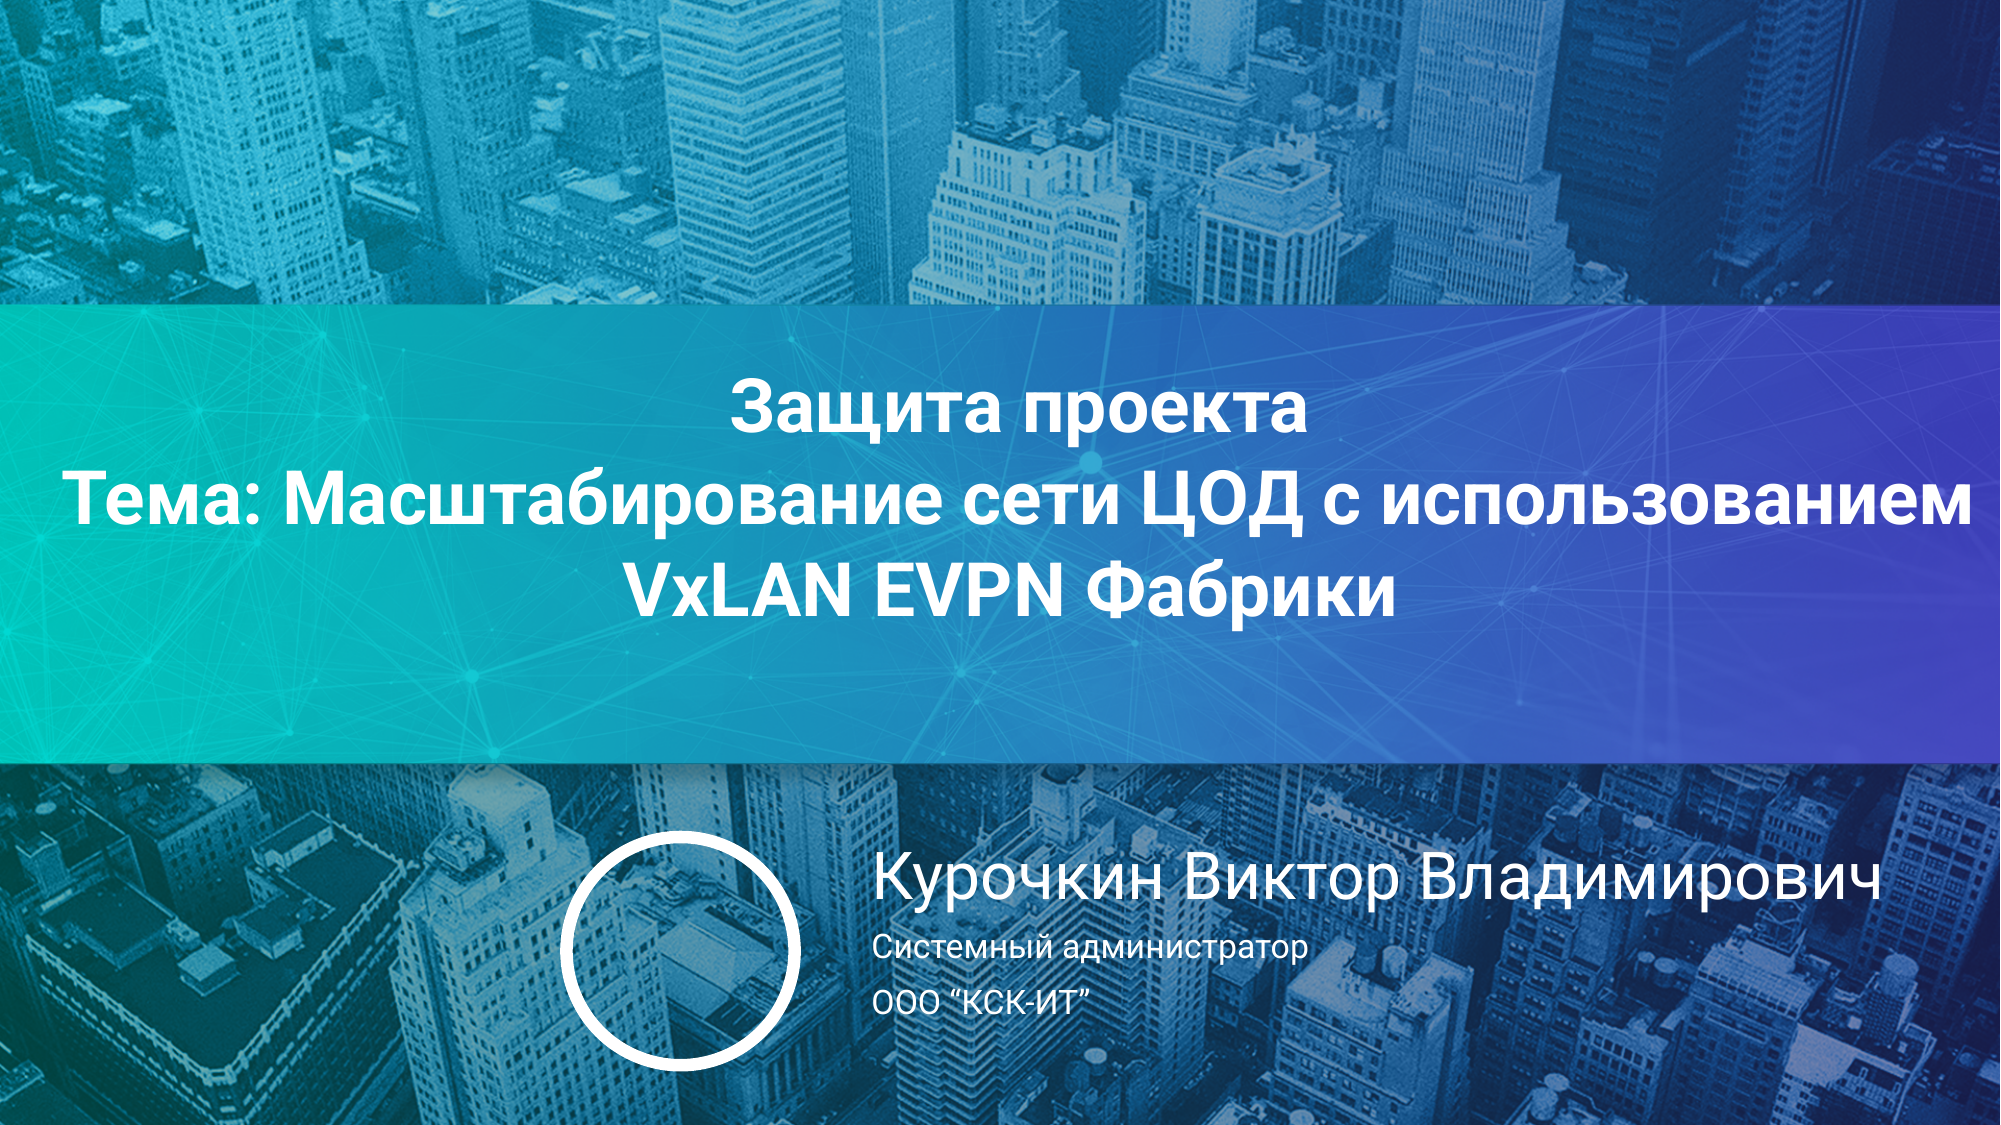

Защита проекта
Тема: Масштабирование сети ЦОД с использованием VxLAN EVPN Фабрики
Курочкин Виктор Владимирович
Системный администратор
ООО “КСК-ИТ”